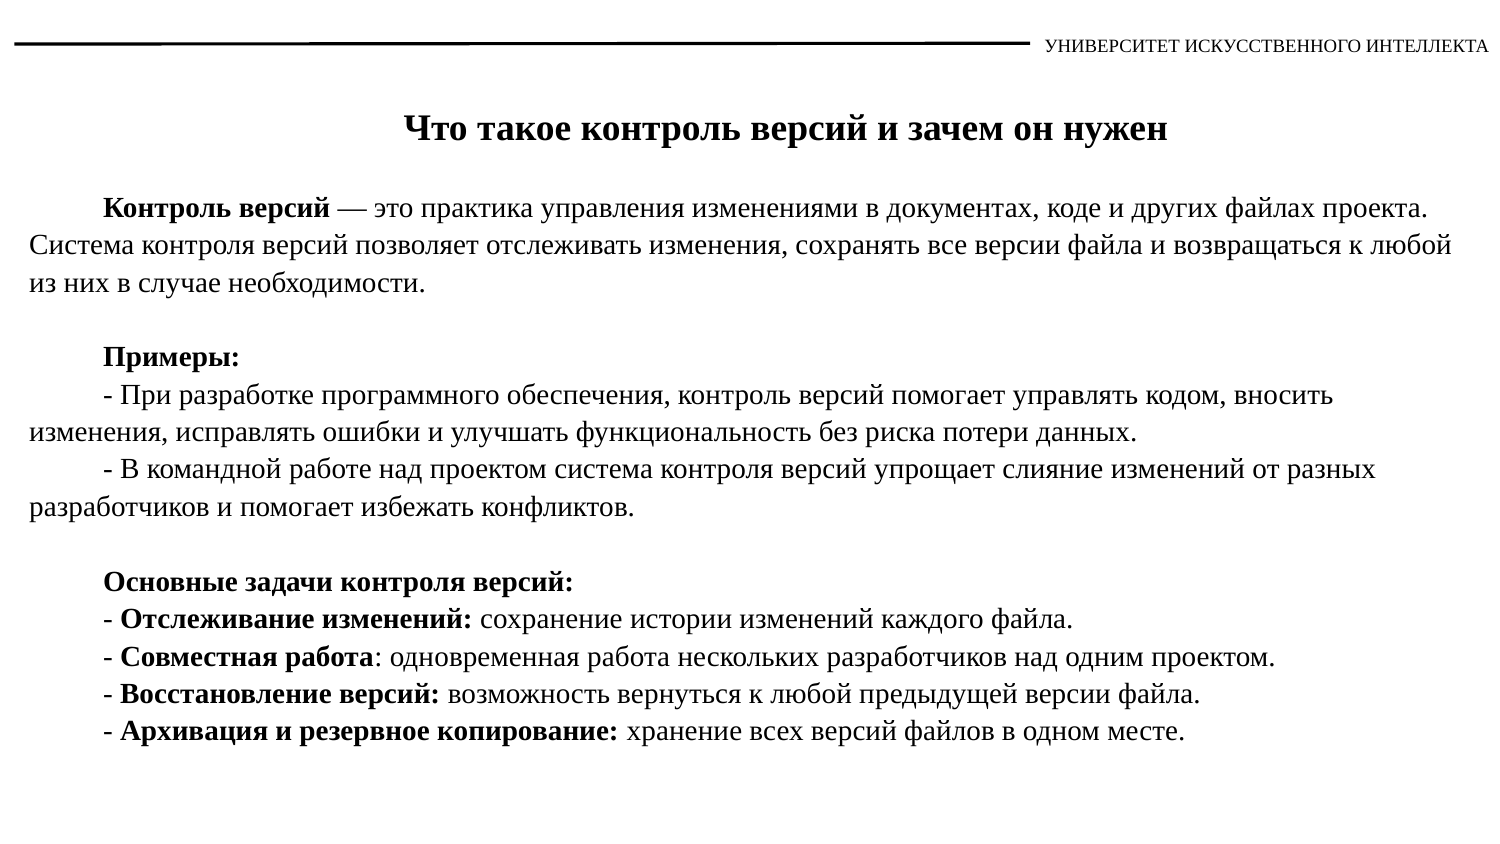

УНИВЕРСИТЕТ ИСКУССТВЕННОГО ИНТЕЛЛЕКТА
Что такое контроль версий и зачем он нужен

Контроль версий — это практика управления изменениями в документах, коде и других файлах проекта. Система контроля версий позволяет отслеживать изменения, сохранять все версии файла и возвращаться к любой из них в случае необходимости.

Примеры:
- При разработке программного обеспечения, контроль версий помогает управлять кодом, вносить изменения, исправлять ошибки и улучшать функциональность без риска потери данных.
- В командной работе над проектом система контроля версий упрощает слияние изменений от разных разработчиков и помогает избежать конфликтов.

Основные задачи контроля версий:
- Отслеживание изменений: сохранение истории изменений каждого файла.
- Совместная работа: одновременная работа нескольких разработчиков над одним проектом.
- Восстановление версий: возможность вернуться к любой предыдущей версии файла.
- Архивация и резервное копирование: хранение всех версий файлов в одном месте.